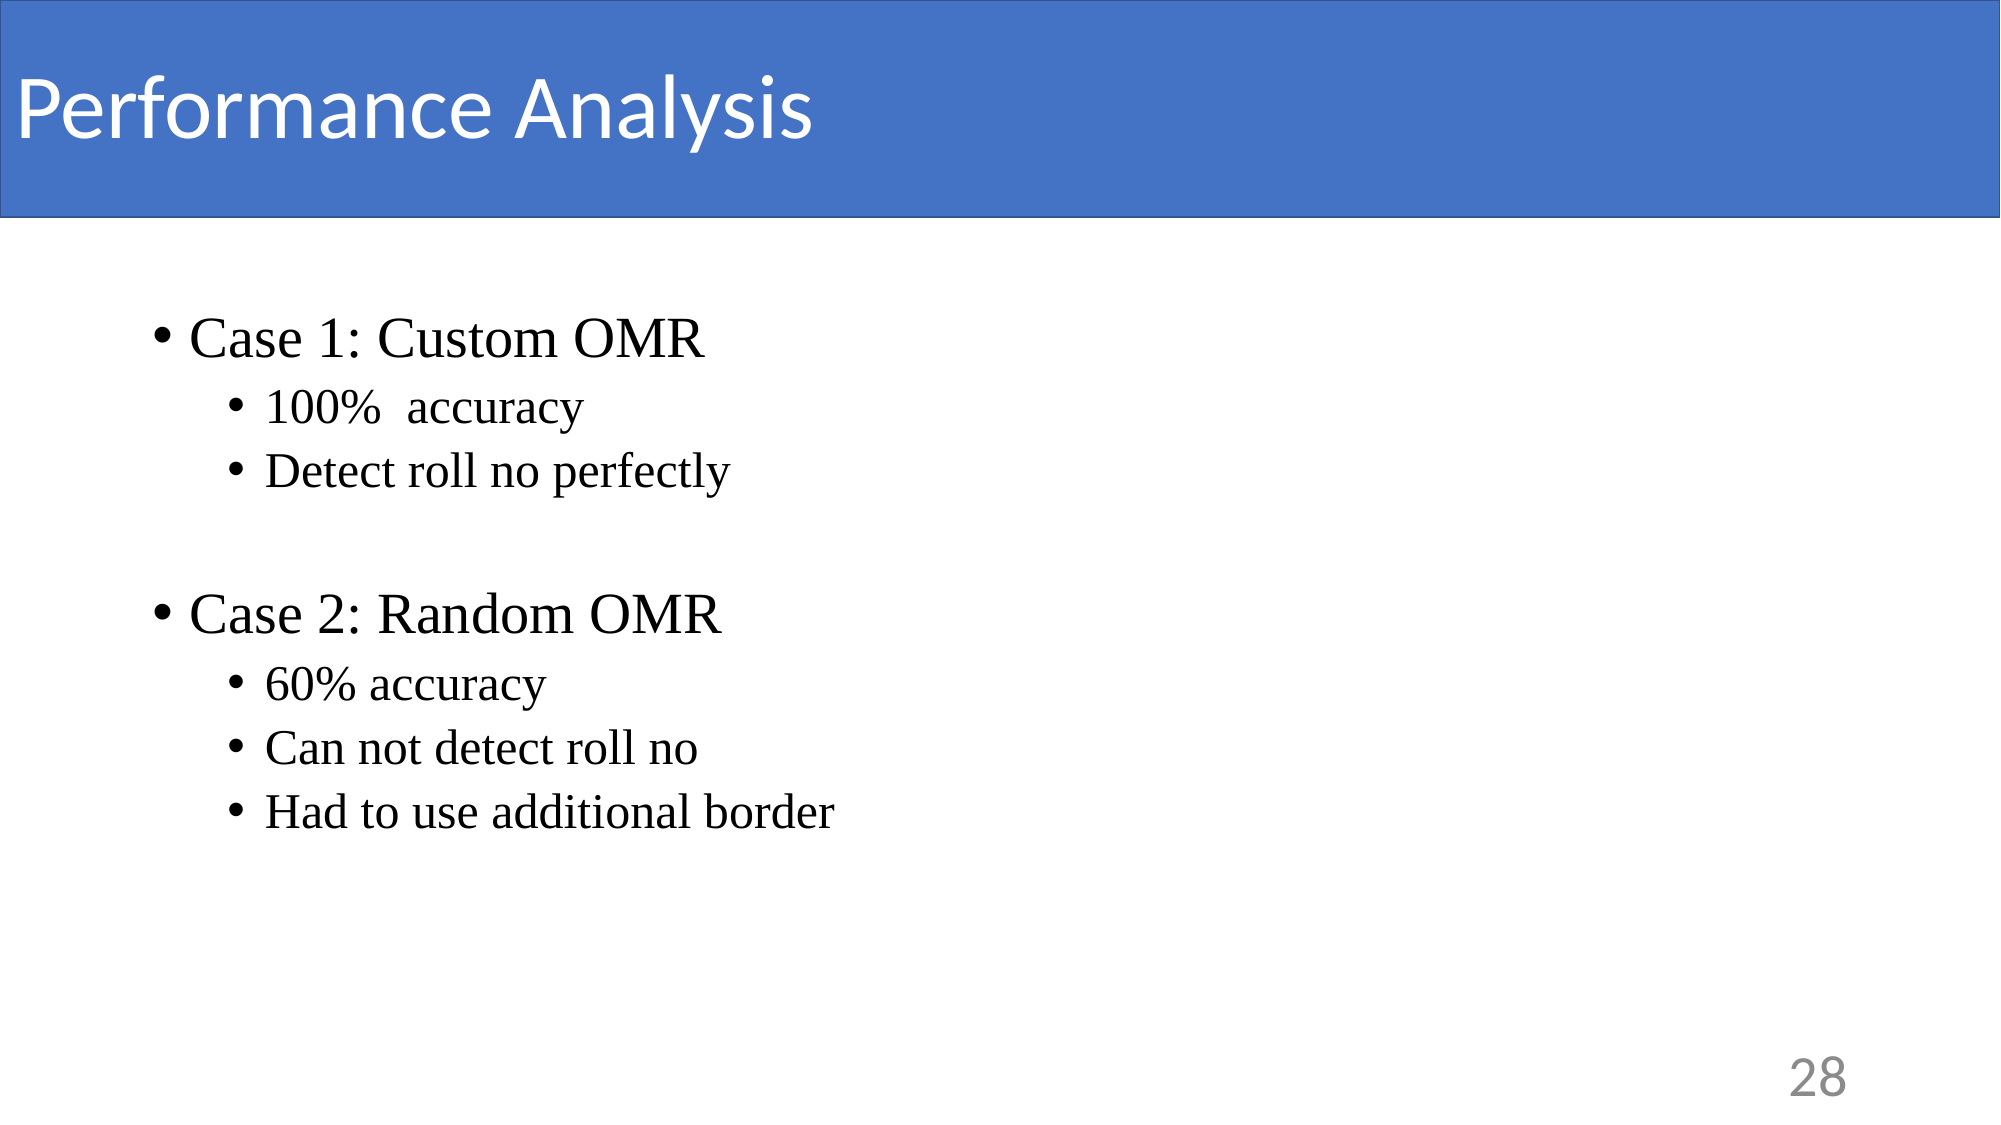

# Performance Analysis
Case 1: Custom OMR
100%  accuracy
Detect roll no perfectly

Case 2: Random OMR
60% accuracy
Can not detect roll no
Had to use additional border

28